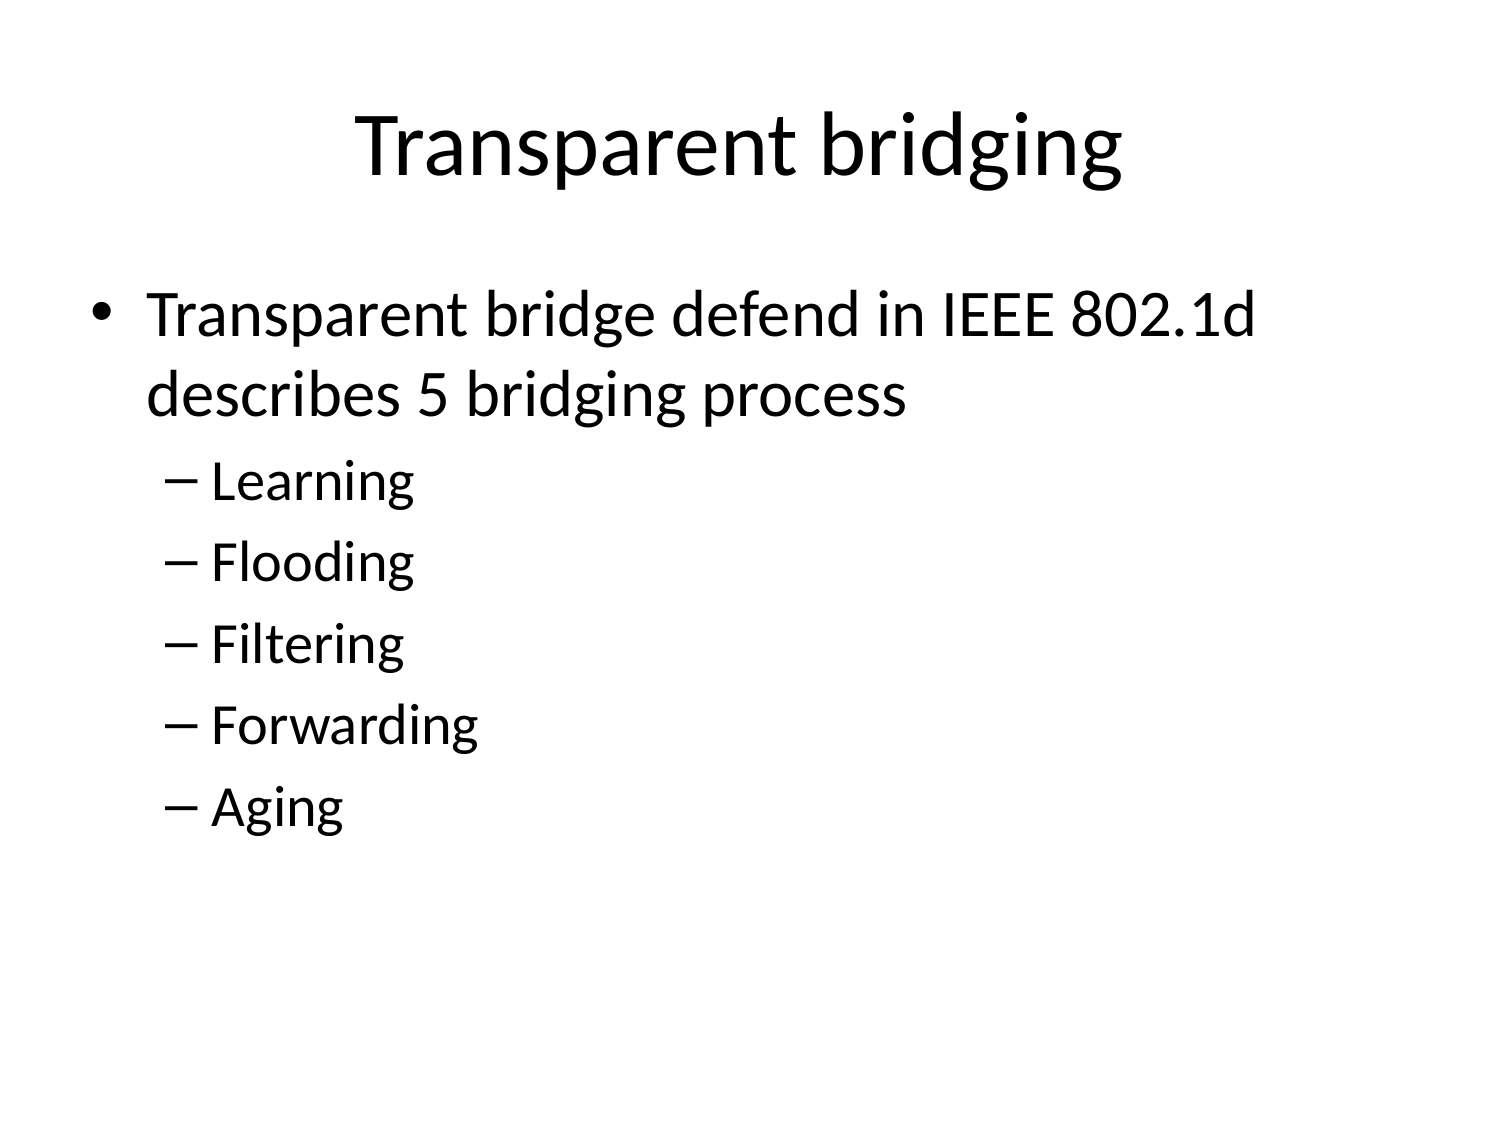

# Transparent bridging
Transparent bridge defend in IEEE 802.1d describes 5 bridging process
Learning
Flooding
Filtering
Forwarding
Aging